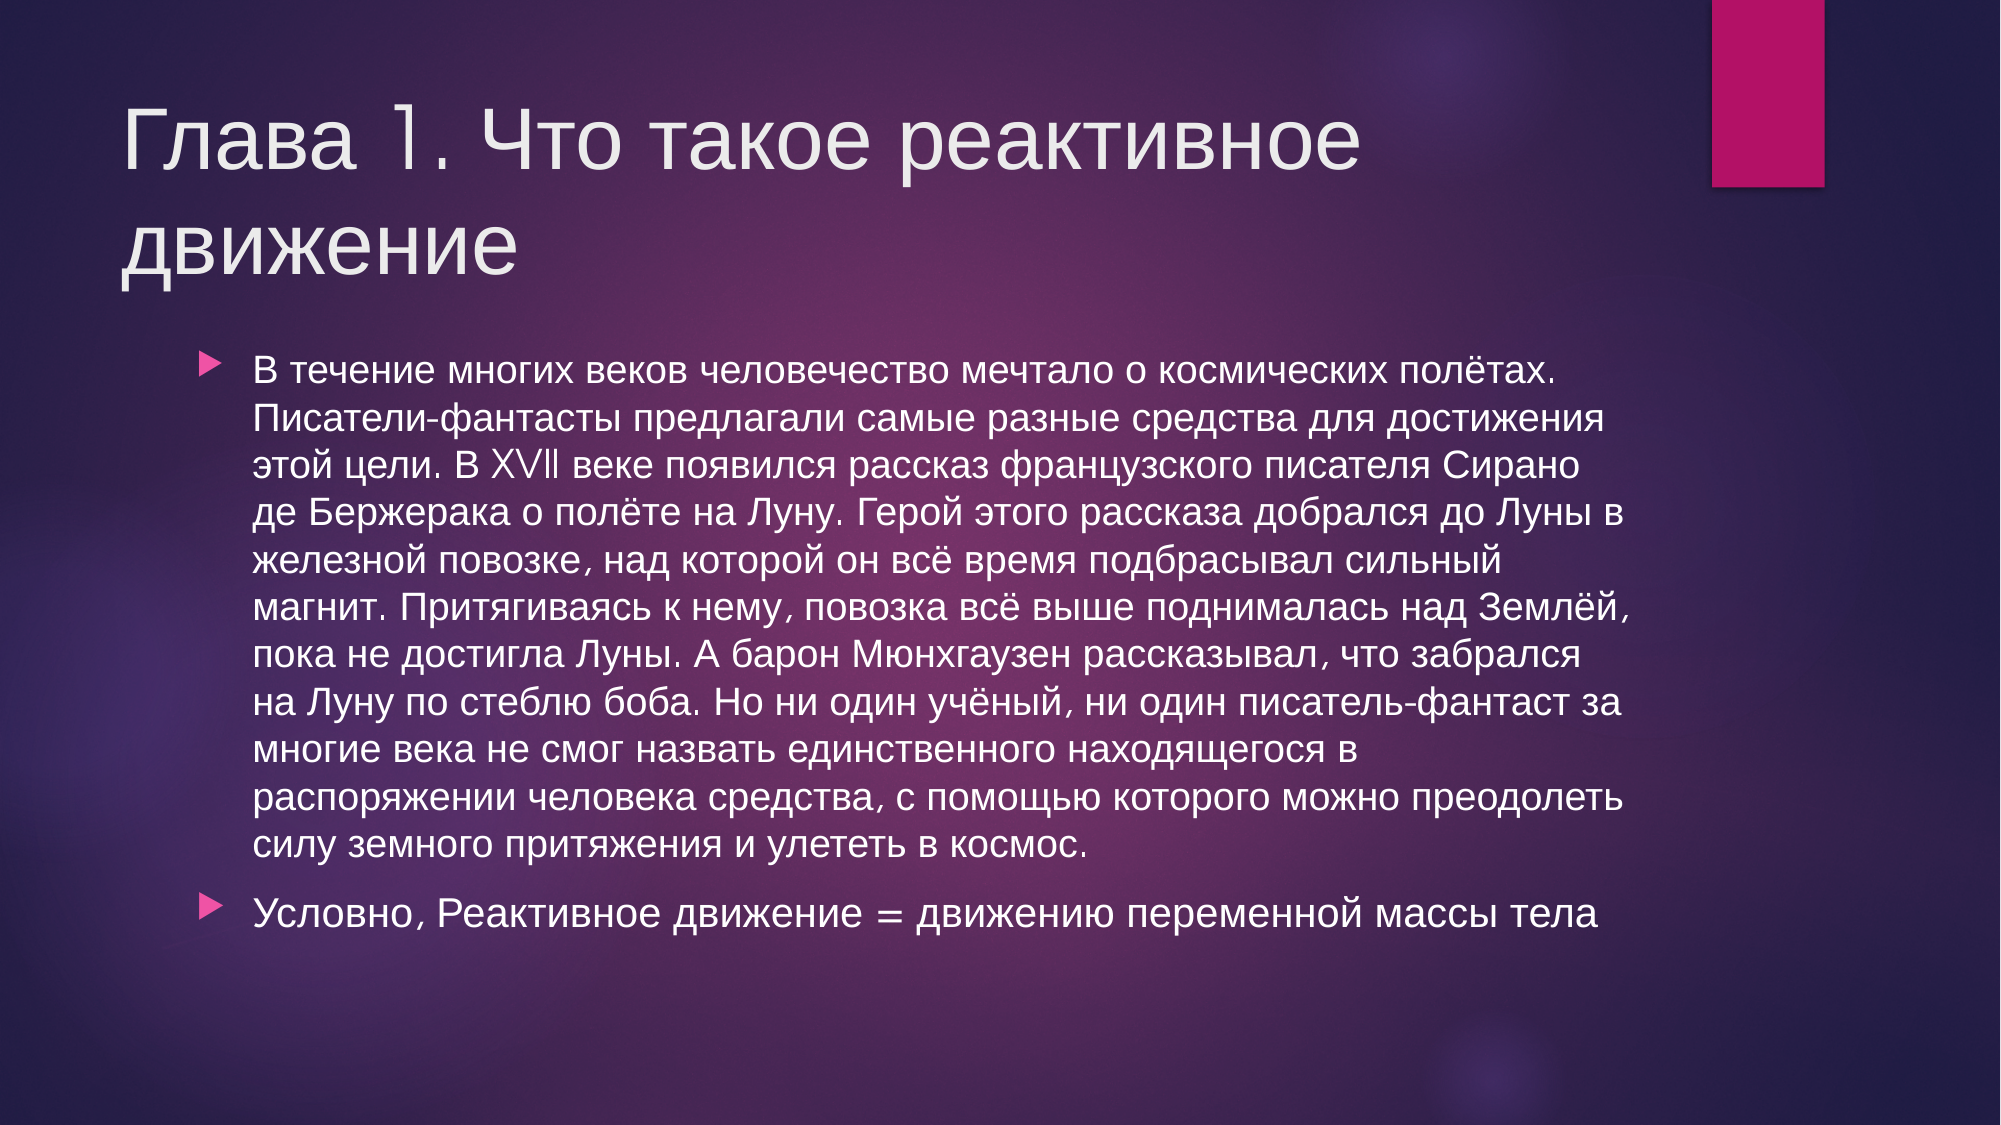

# Глава 1. Что такое реактивное движение
В течение многих веков человечество мечтало о космических полётах. Писатели-фантасты предлагали самые разные средства для достижения этой цели. В XVII веке появился рассказ французского писателя Сирано де Бержерака о полёте на Луну. Герой этого рассказа добрался до Луны в железной повозке, над которой он всё время подбрасывал сильный магнит. Притягиваясь к нему, повозка всё выше поднималась над Землёй, пока не достигла Луны. А барон Мюнхгаузен рассказывал, что забрался на Луну по стеблю боба. Но ни один учёный, ни один писатель-фантаст за многие века не смог назвать единственного находящегося в распоряжении человека средства, с помощью которого можно преодолеть силу земного притяжения и улететь в космос.
Условно, Реактивное движение = движению переменной массы тела